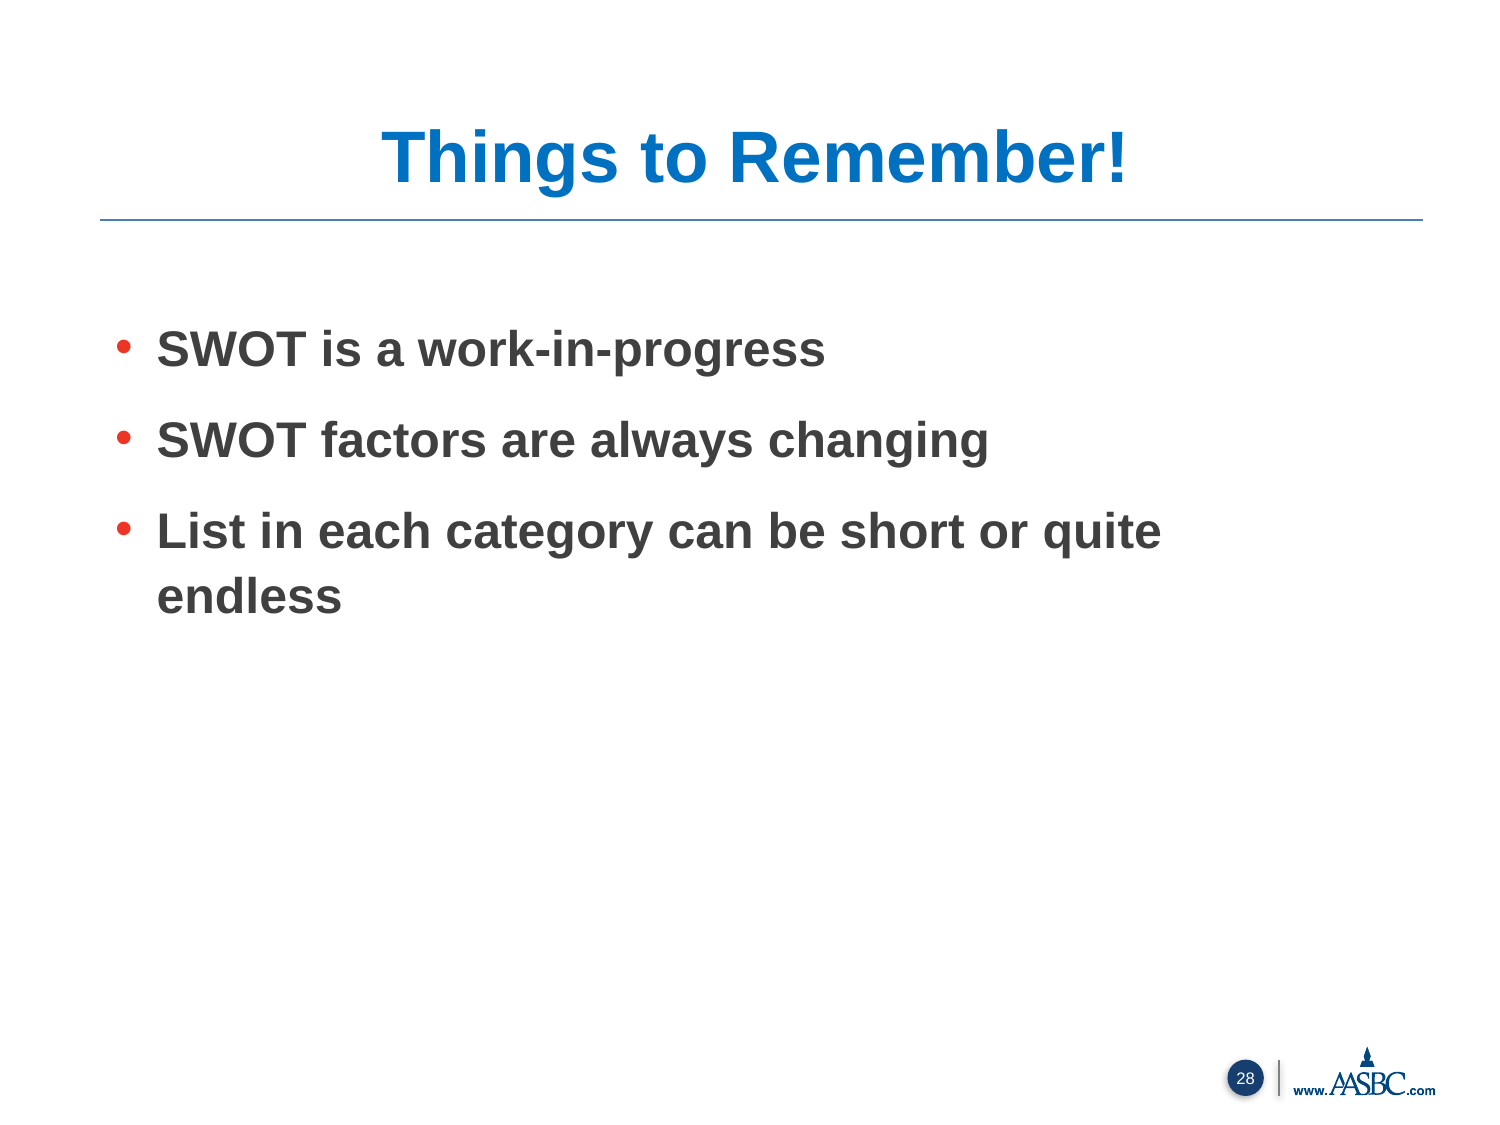

Things to Remember!
SWOT is a work-in-progress
SWOT factors are always changing
List in each category can be short or quite endless